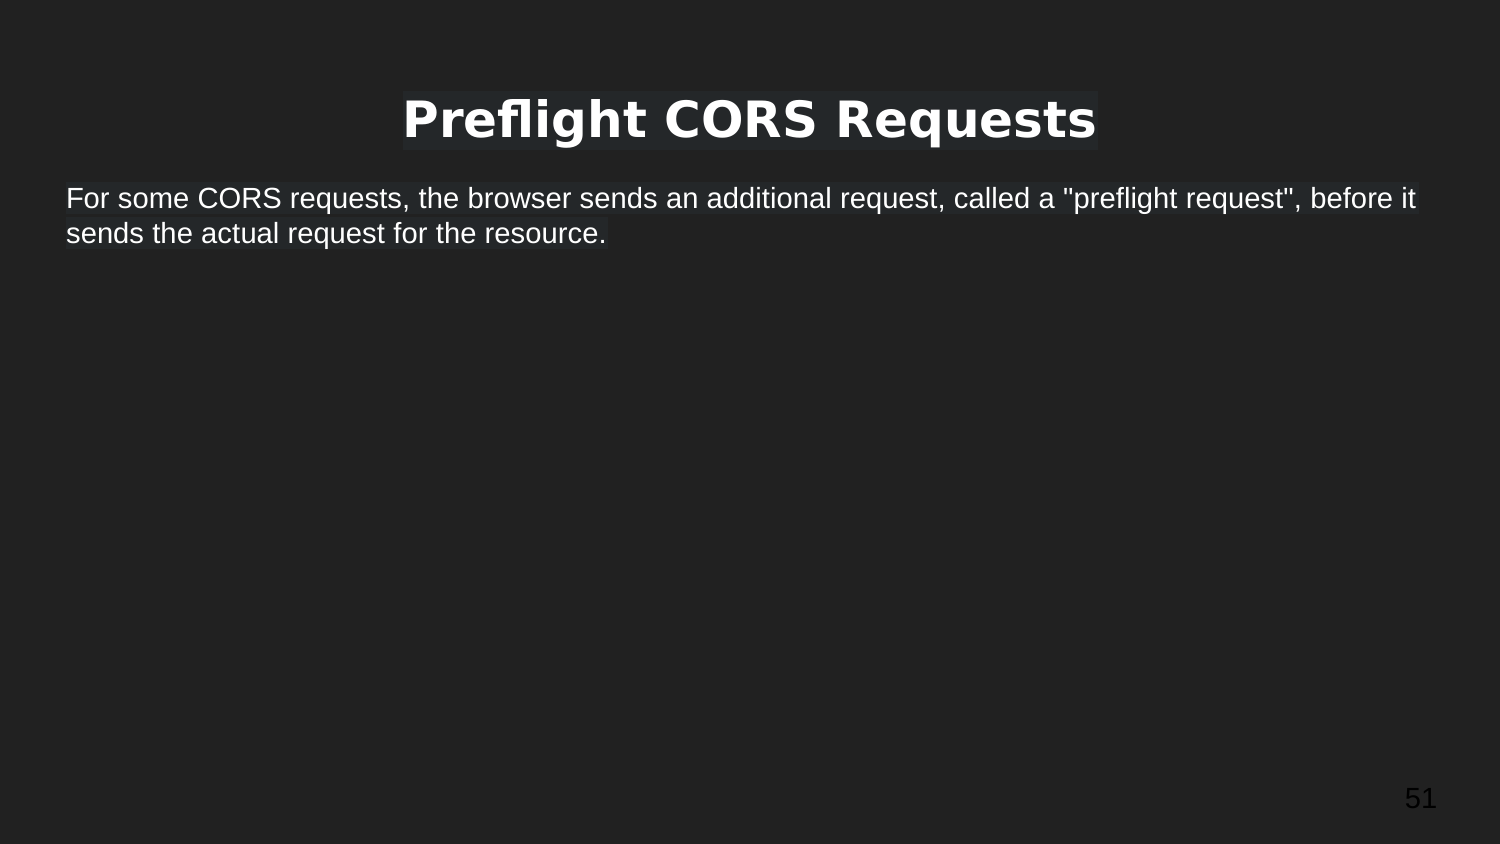

# Preflight CORS Requests
For some CORS requests, the browser sends an additional request, called a "preflight request", before it sends the actual request for the resource.

51